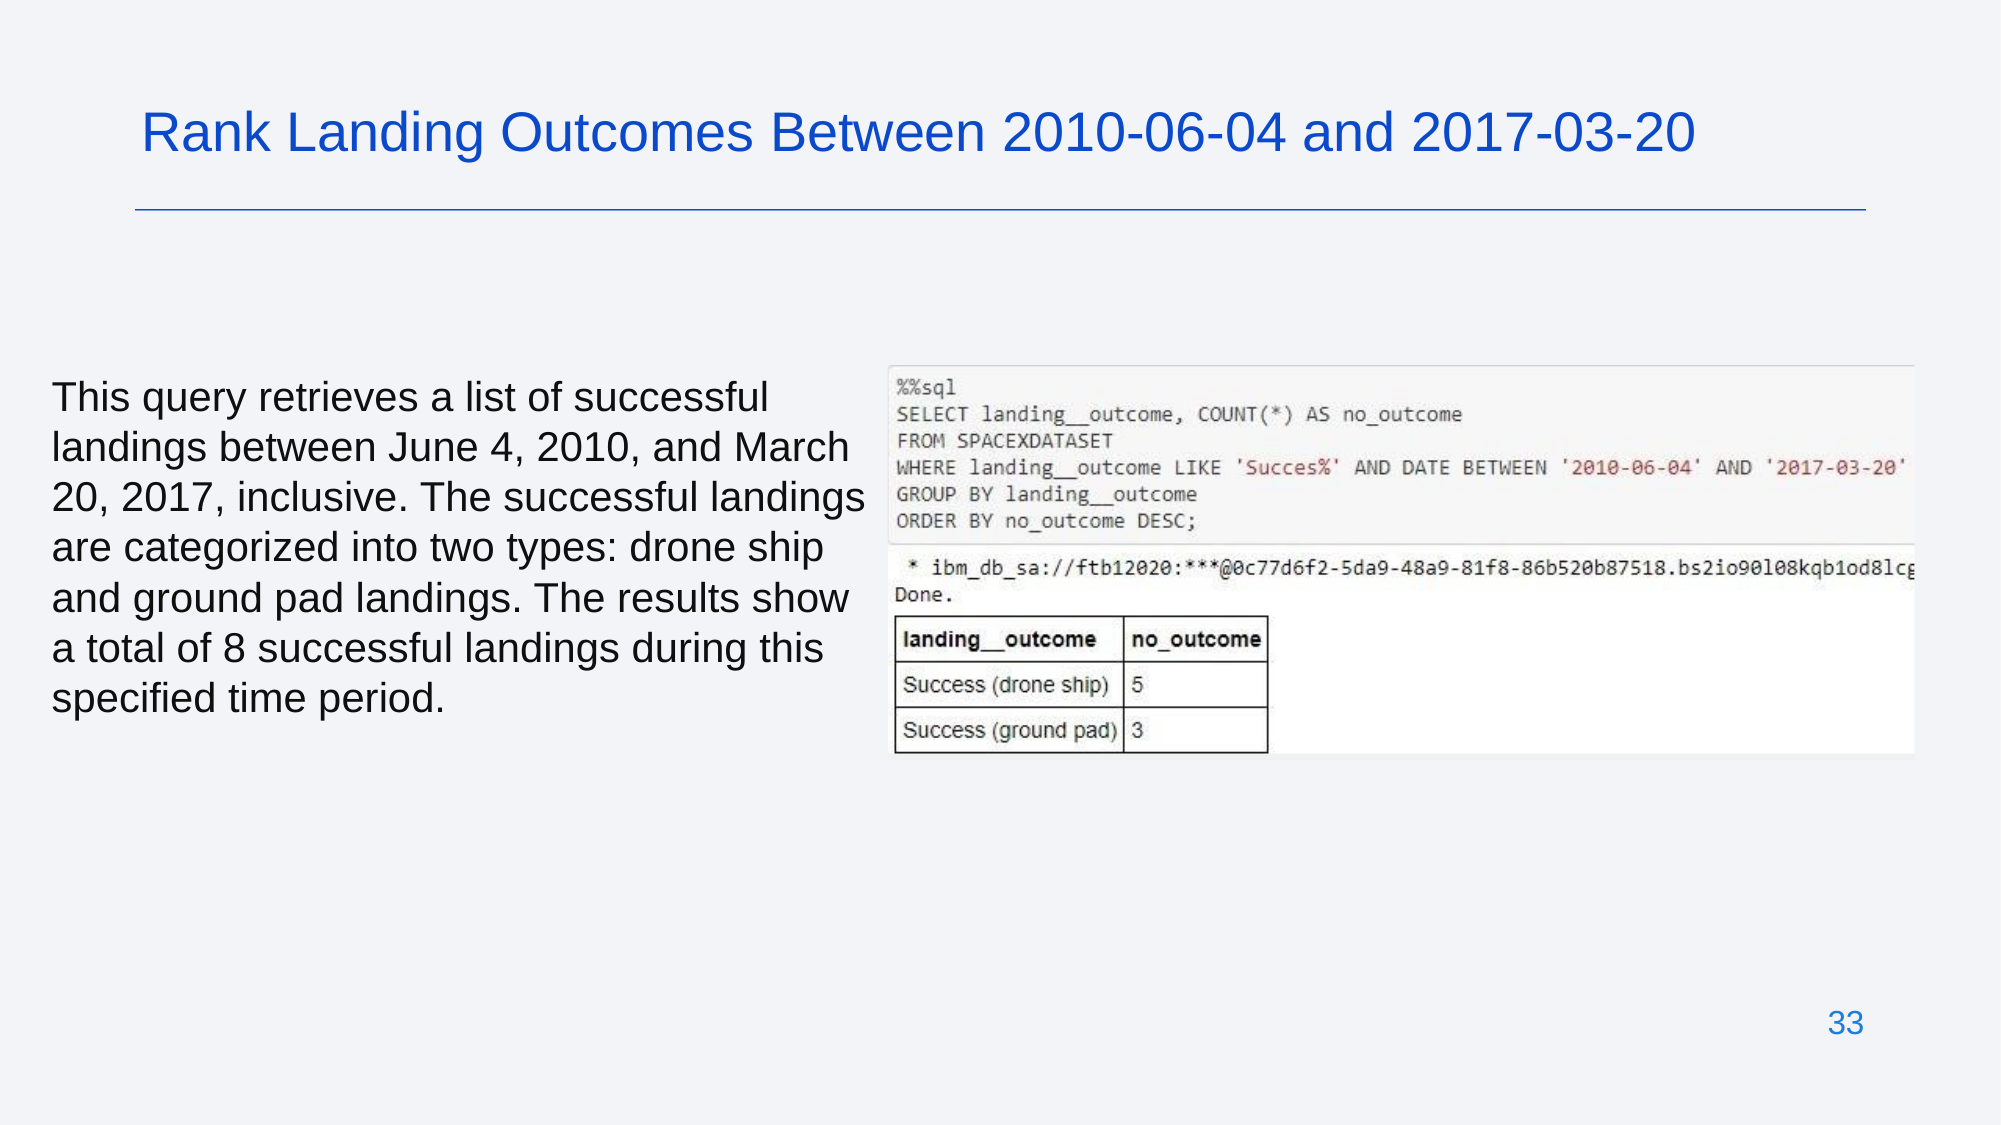

Rank Landing Outcomes Between 2010-06-04 and 2017-03-20
This query retrieves a list of successful landings between June 4, 2010, and March 20, 2017, inclusive. The successful landings are categorized into two types: drone ship and ground pad landings. The results show a total of 8 successful landings during this specified time period.

33